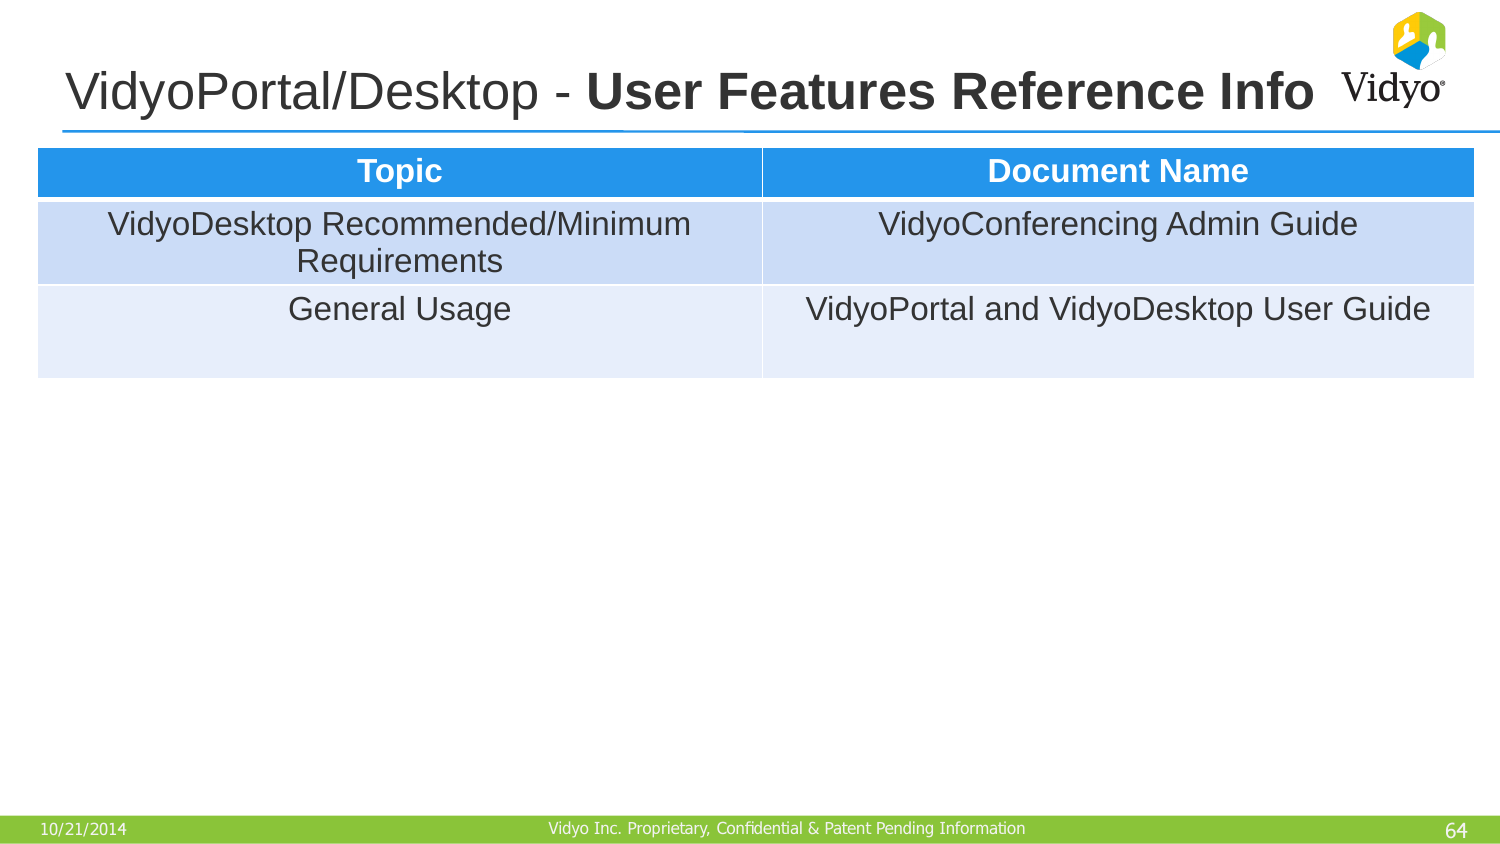

# VidyoPortal/Desktop - User Features Reference Info
| Topic | Document Name |
| --- | --- |
| VidyoDesktop Recommended/Minimum Requirements | VidyoConferencing Admin Guide |
| General Usage | VidyoPortal and VidyoDesktop User Guide |